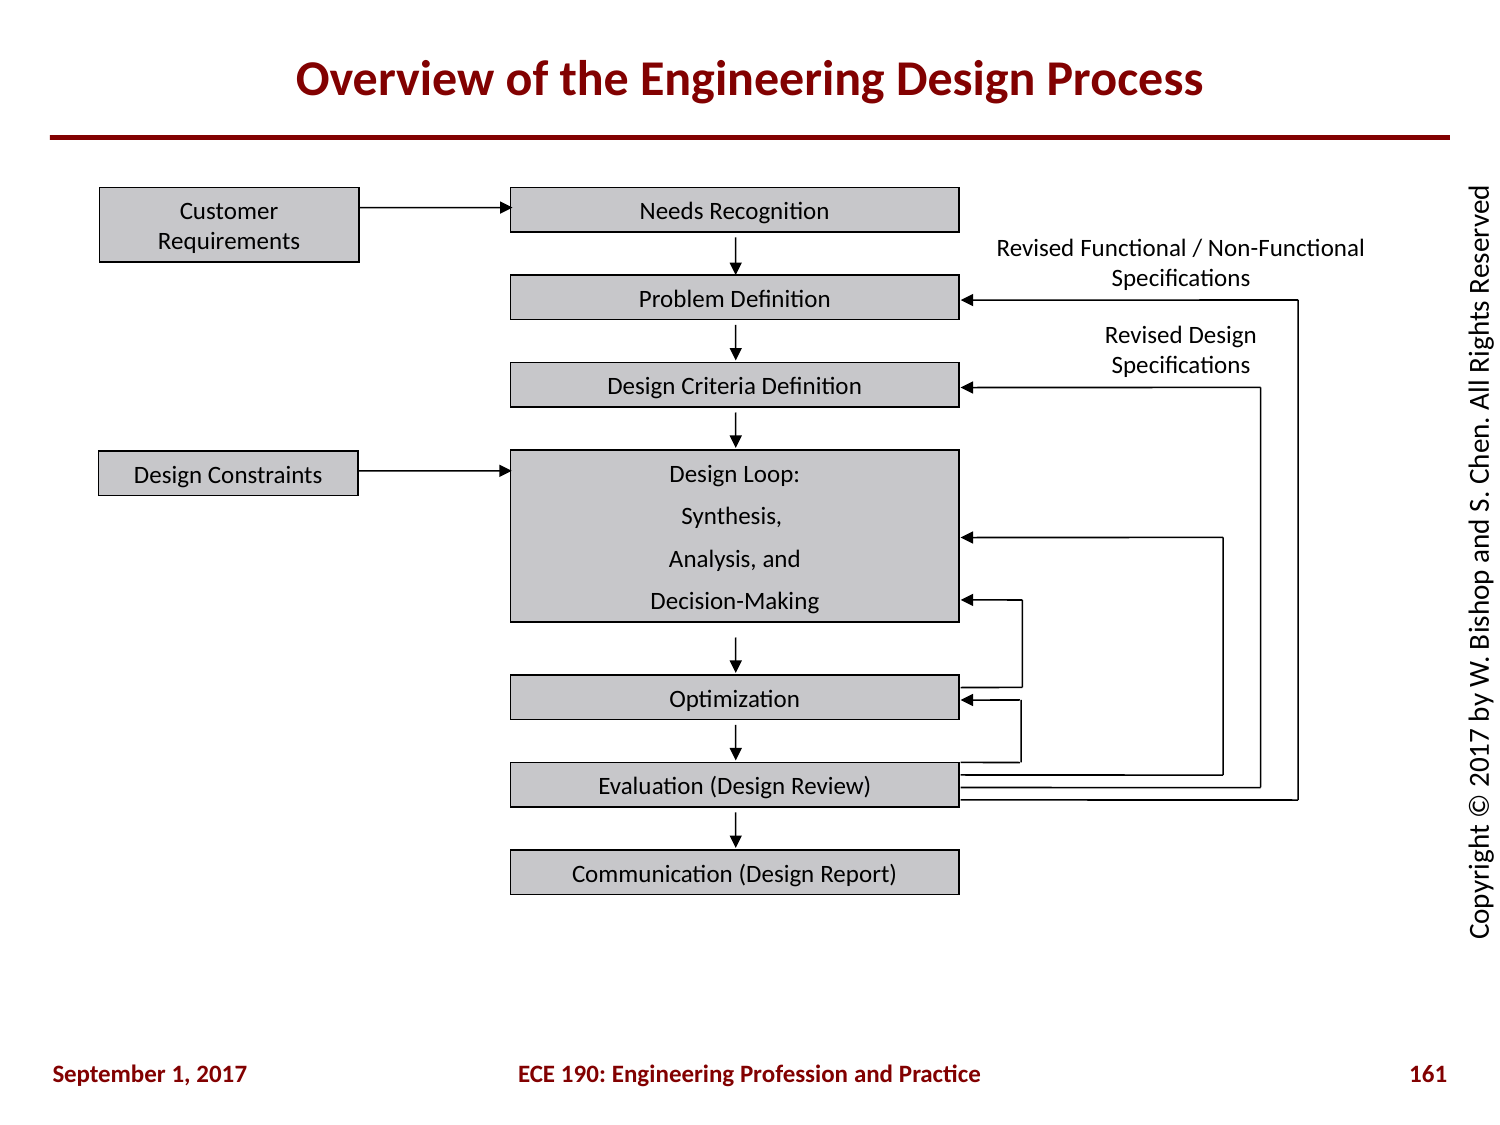

# Overview of the Engineering Design Process
Customer Requirements
Needs Recognition

Revised Functional / Non-Functional
Specifications

Problem Definition

Revised Design
Specifications

Design Criteria Definition

Design Loop:
Synthesis,
Analysis, and
Decision-Making
Design Constraints

Optimization

Evaluation (Design Review)

Communication (Design Report)
September 1, 2017
ECE 190: Engineering Profession and Practice
161